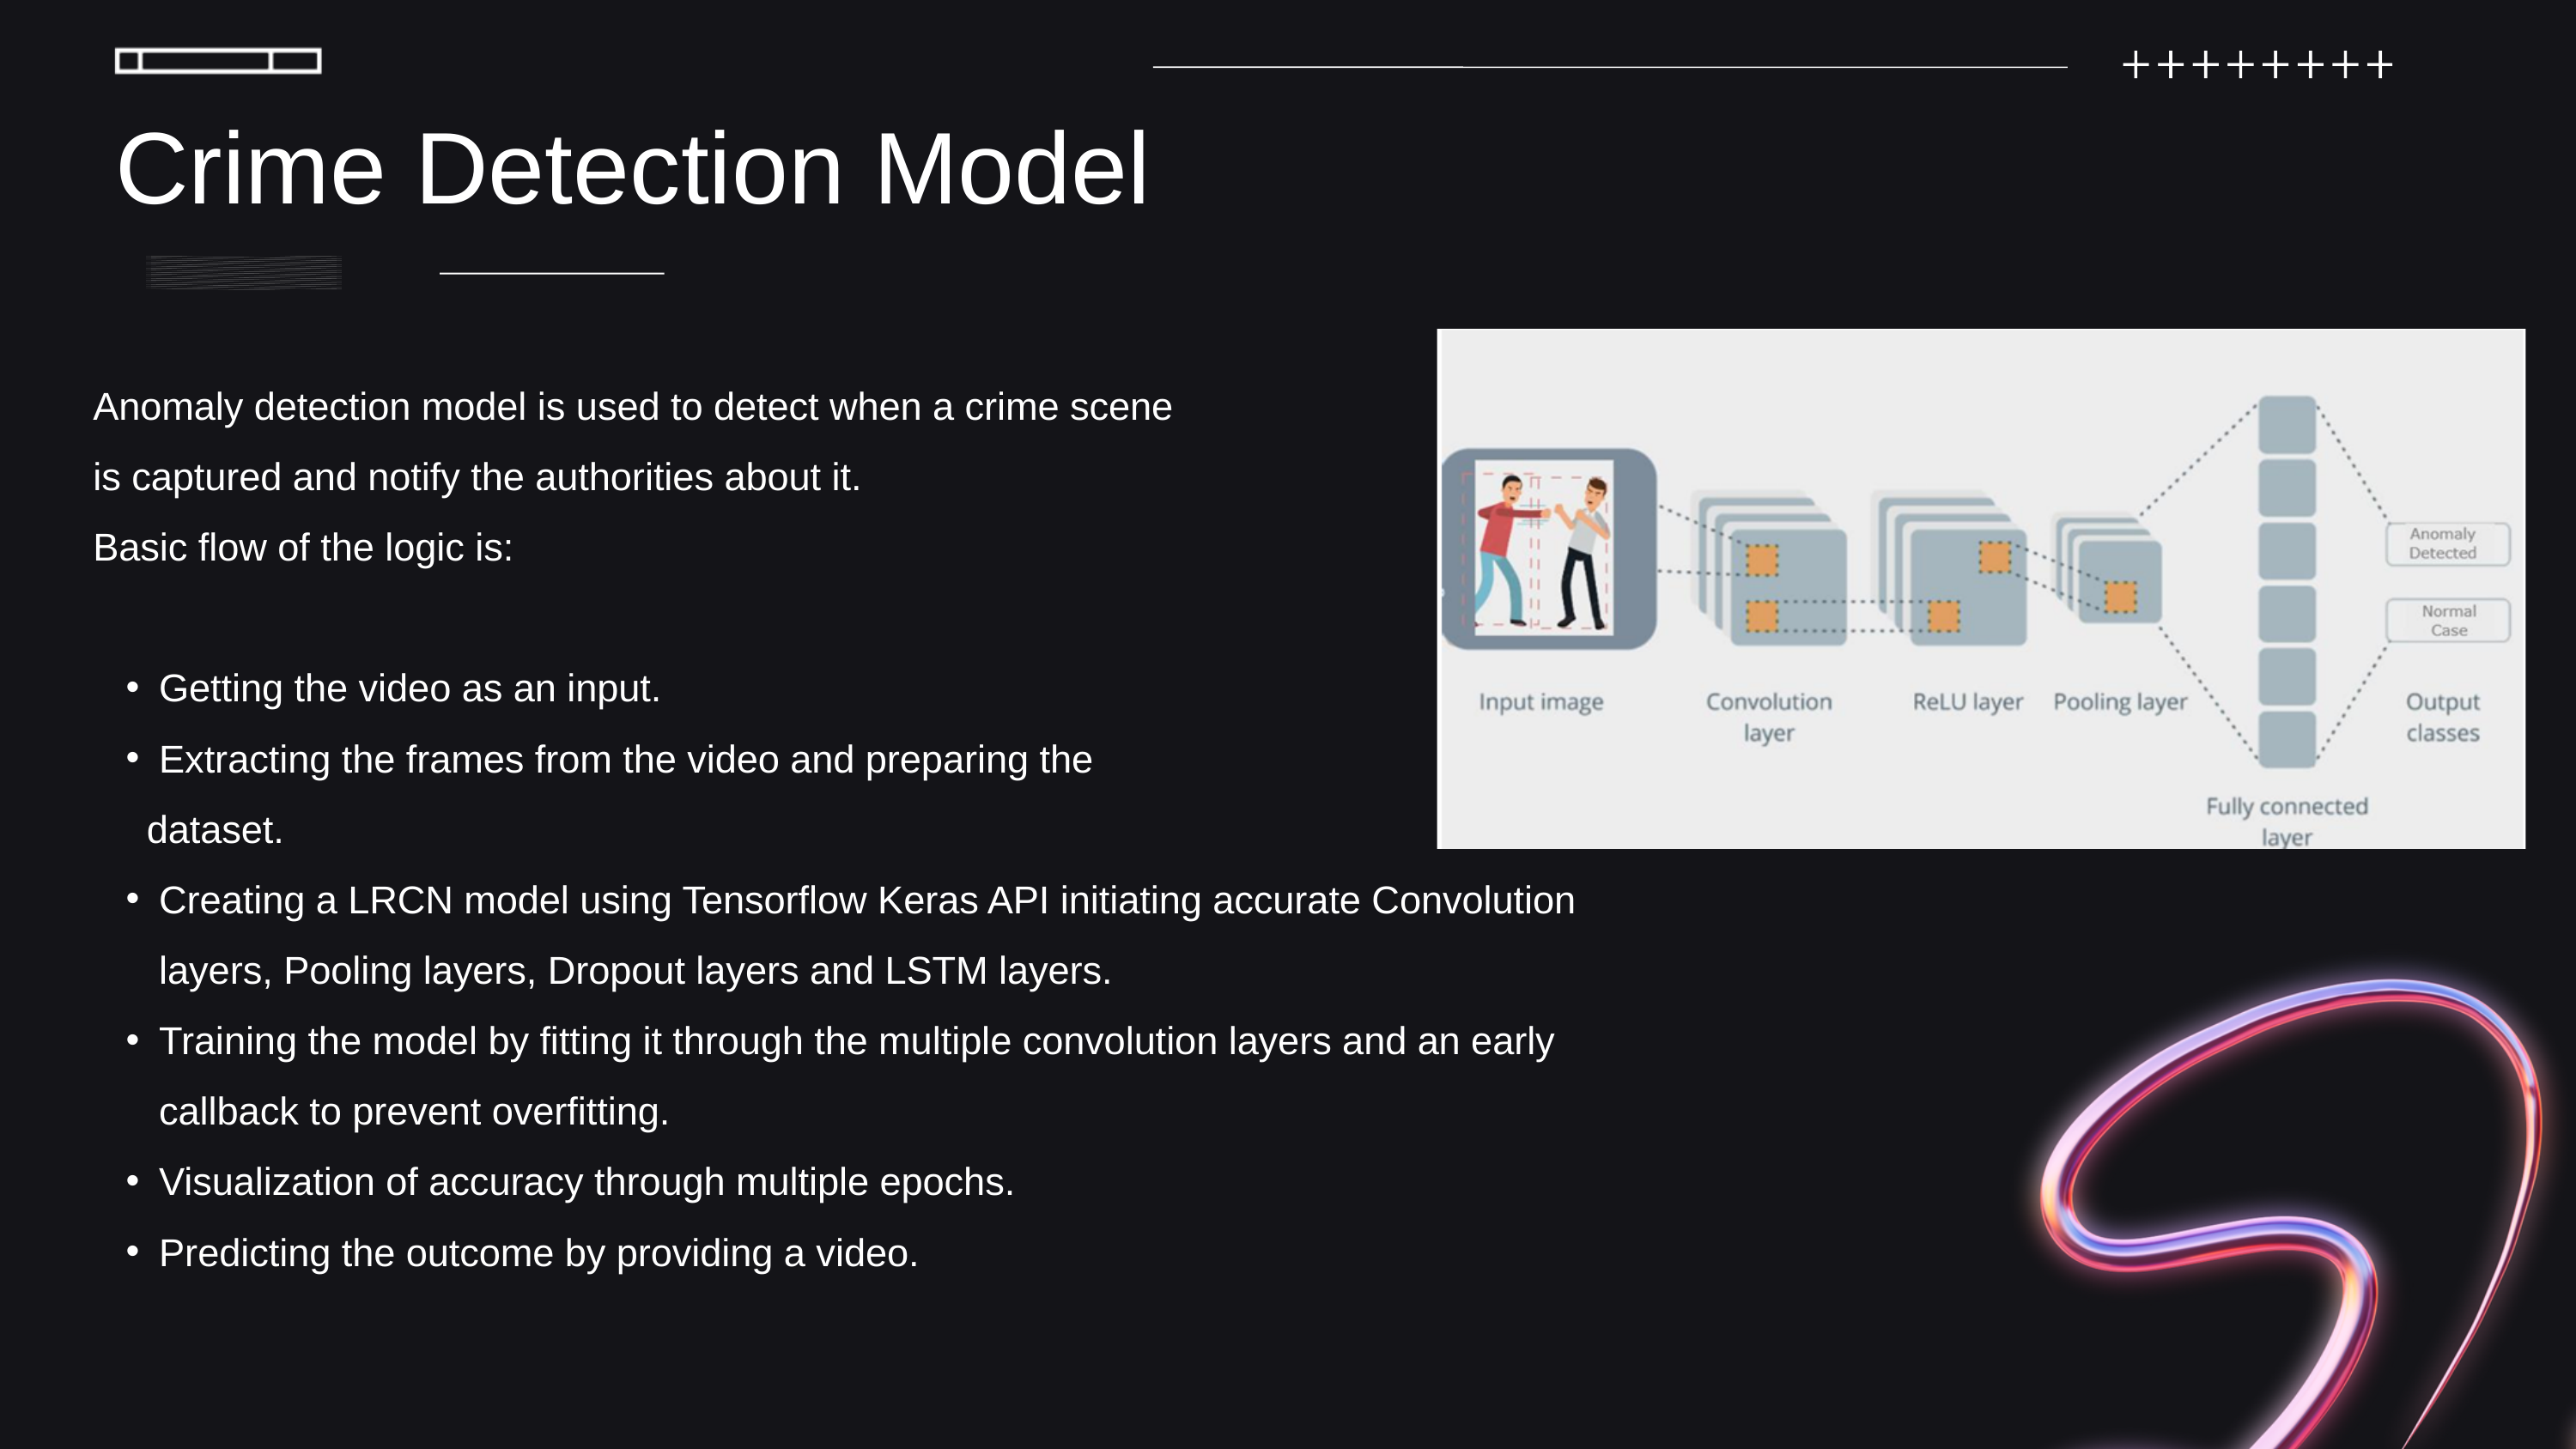

Crime Detection Model

Anomaly detection model is used to detect when a crime scene
is captured and notify the authorities about it.
Basic flow of the logic is:

Getting the video as an input.
Extracting the frames from the video and preparing the
     dataset.
Creating a LRCN model using Tensorflow Keras API initiating accurate Convolution layers, Pooling layers, Dropout layers and LSTM layers.
Training the model by fitting it through the multiple convolution layers and an early callback to prevent overfitting.
Visualization of accuracy through multiple epochs.
Predicting the outcome by providing a video.